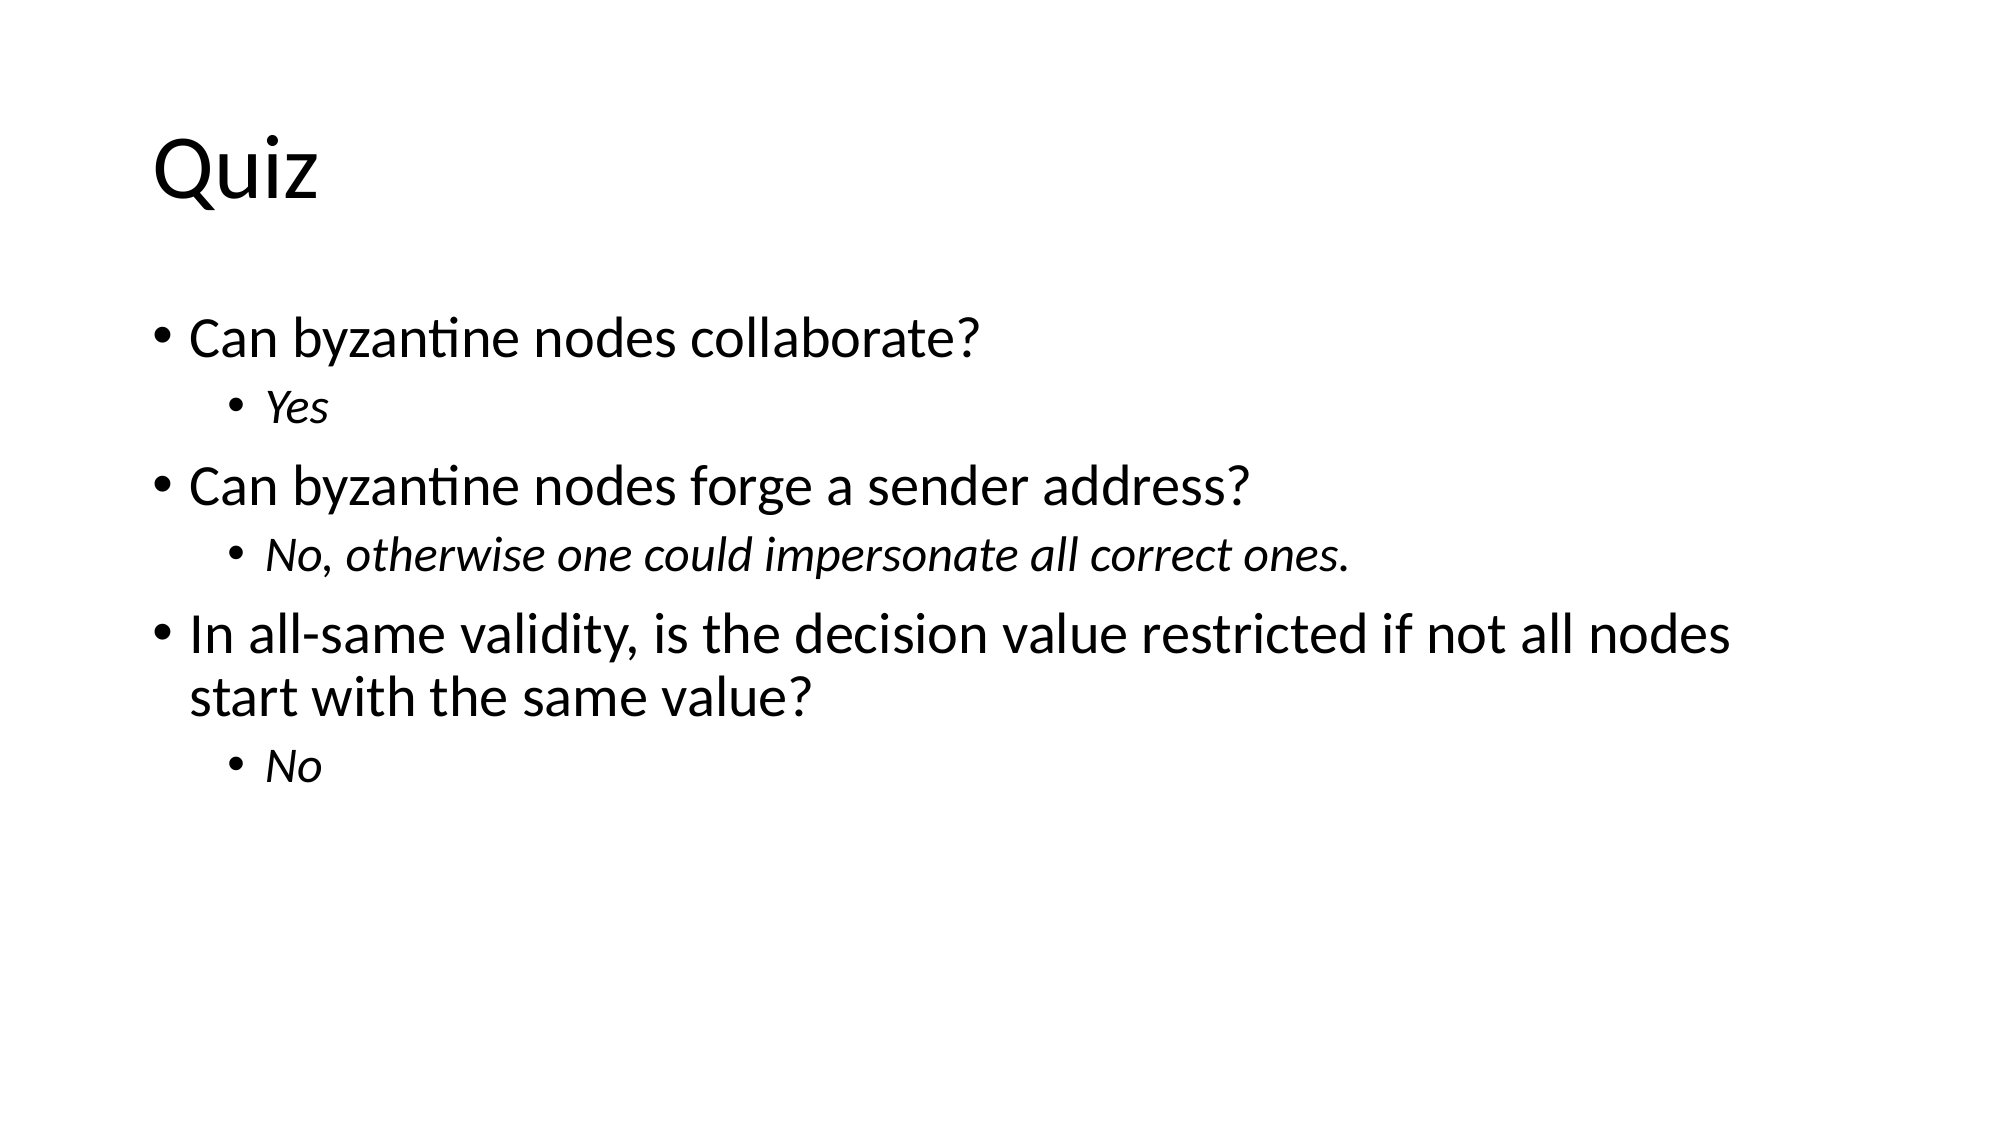

# Quiz
Can byzantine nodes collaborate?
Yes
Can byzantine nodes forge a sender address?
No, otherwise one could impersonate all correct ones.
In all-same validity, is the decision value restricted if not all nodes start with the same value?
No